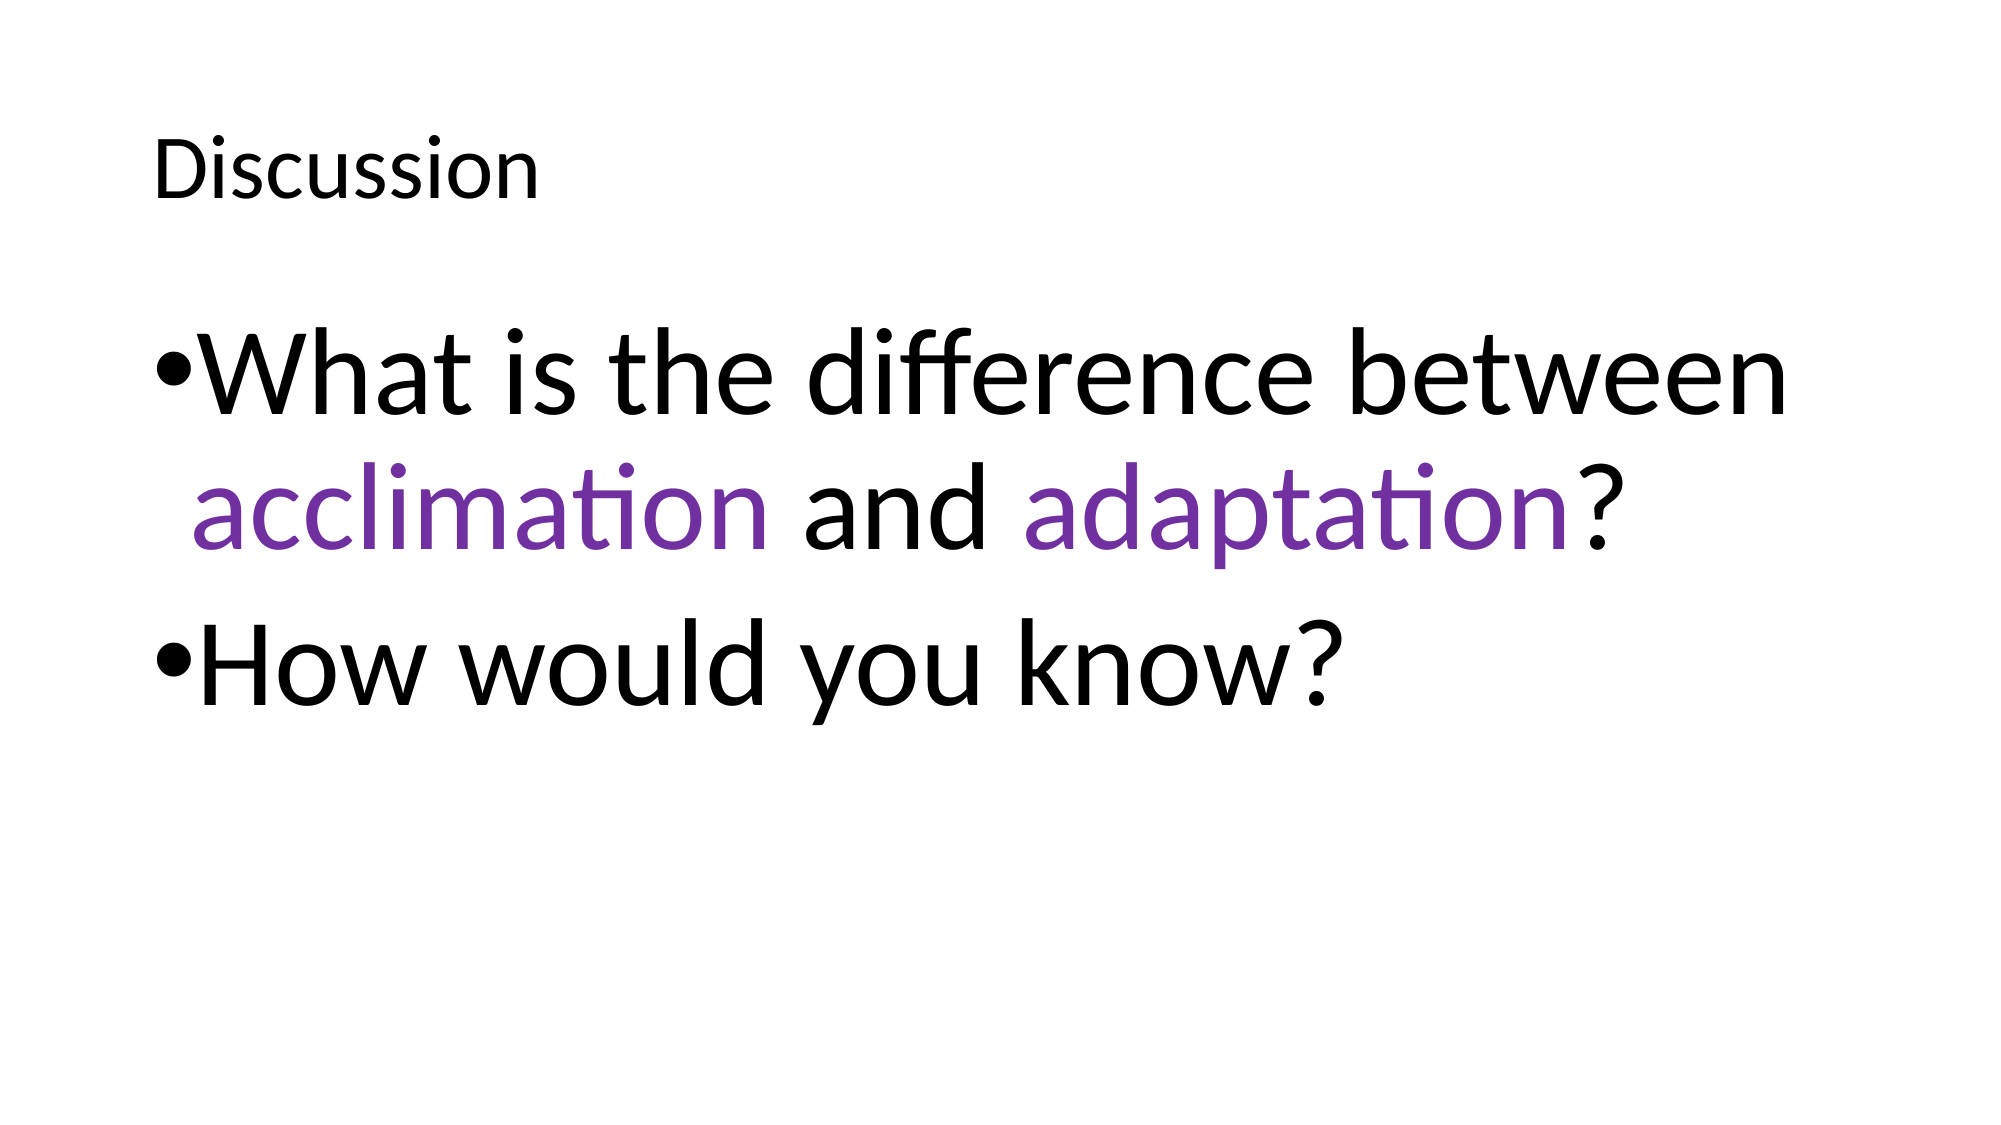

# Discussion
What is the difference between acclimation and adaptation?
How would you know?